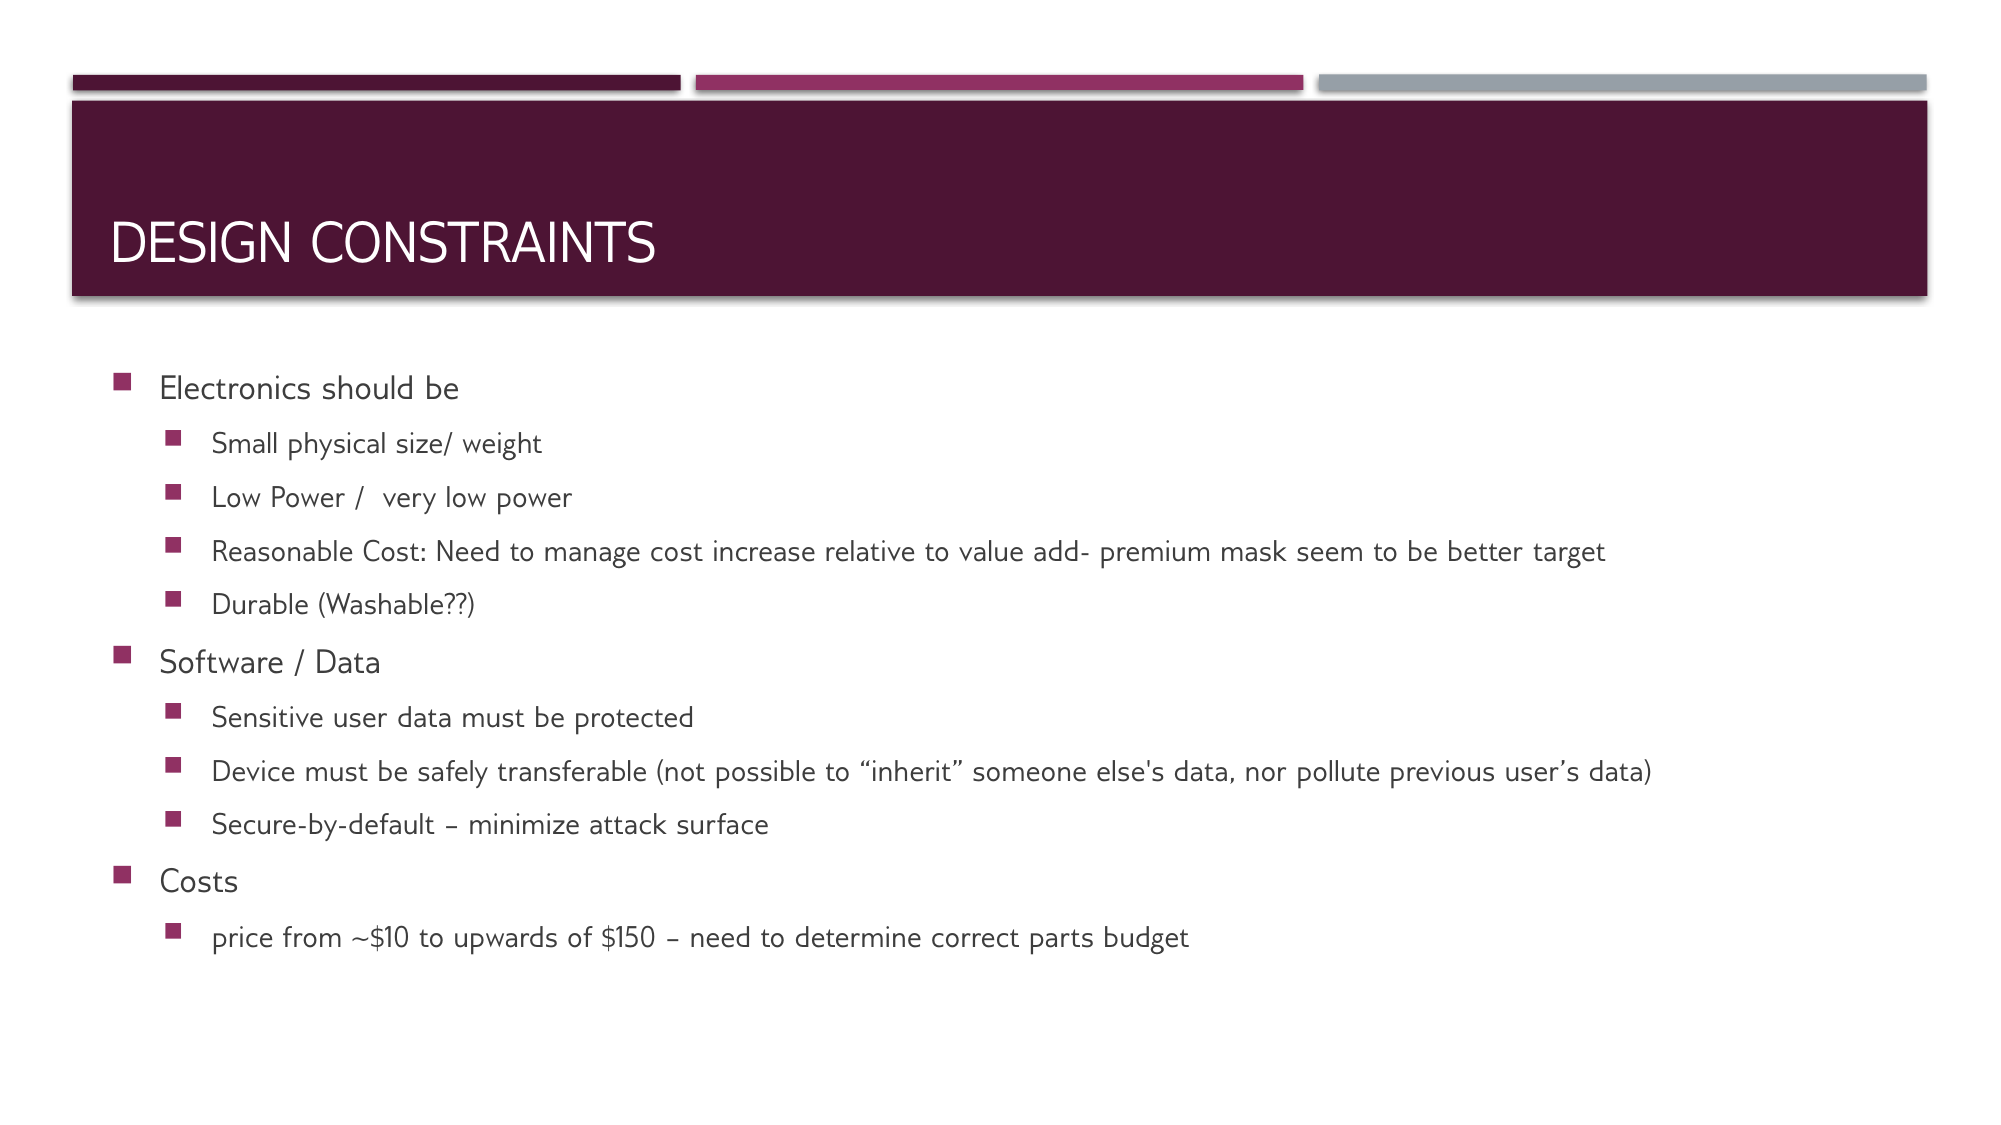

# Design Constraints
Electronics should be
Small physical size/ weight
Low Power /  very low power
Reasonable Cost: Need to manage cost increase relative to value add- premium mask seem to be better target
Durable (Washable??)
Software / Data
Sensitive user data must be protected
Device must be safely transferable (not possible to “inherit” someone else's data, nor pollute previous user’s data)
Secure-by-default – minimize attack surface
Costs
price from ~$10 to upwards of $150 – need to determine correct parts budget